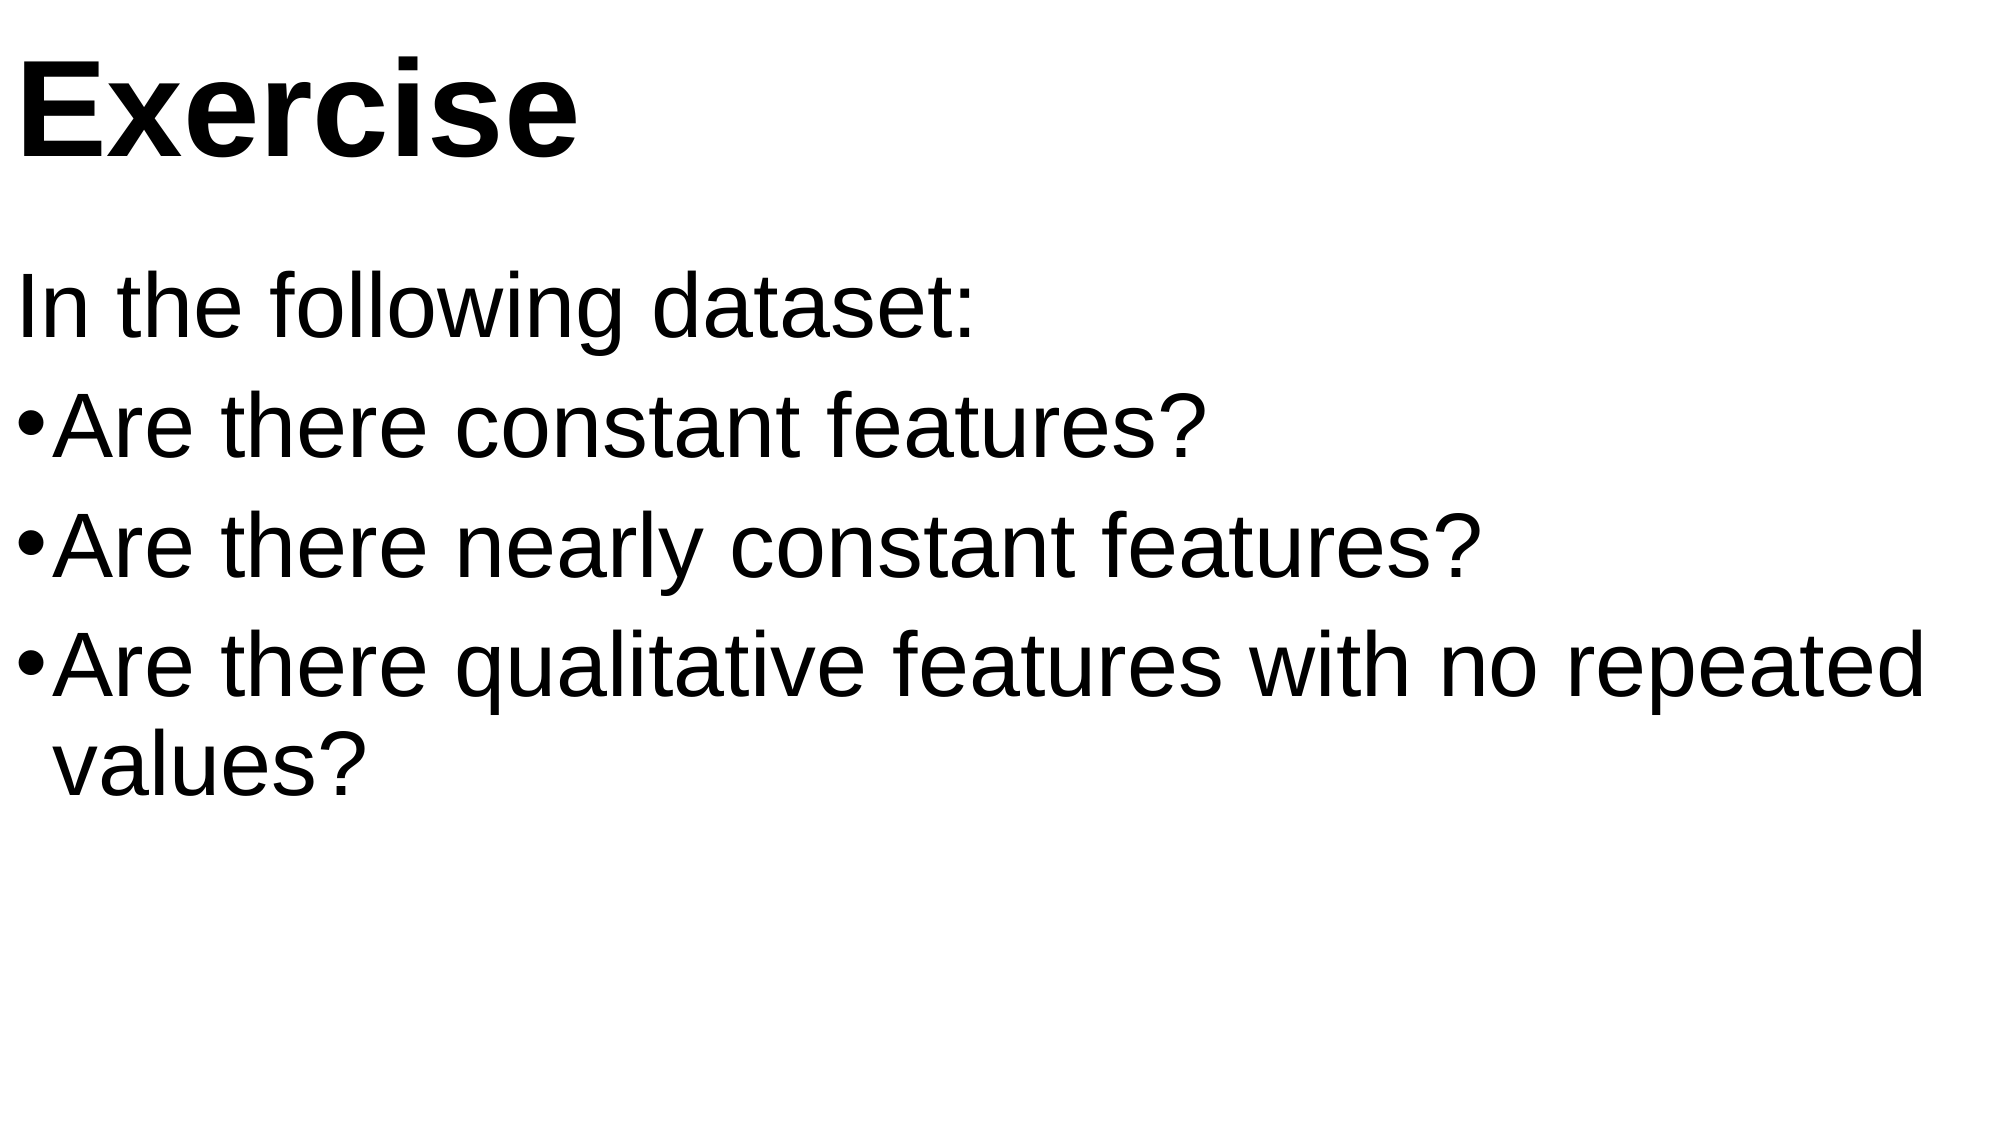

# Exercise
In the following dataset:
Are there constant features?
Are there nearly constant features?
Are there qualitative features with no repeated values?